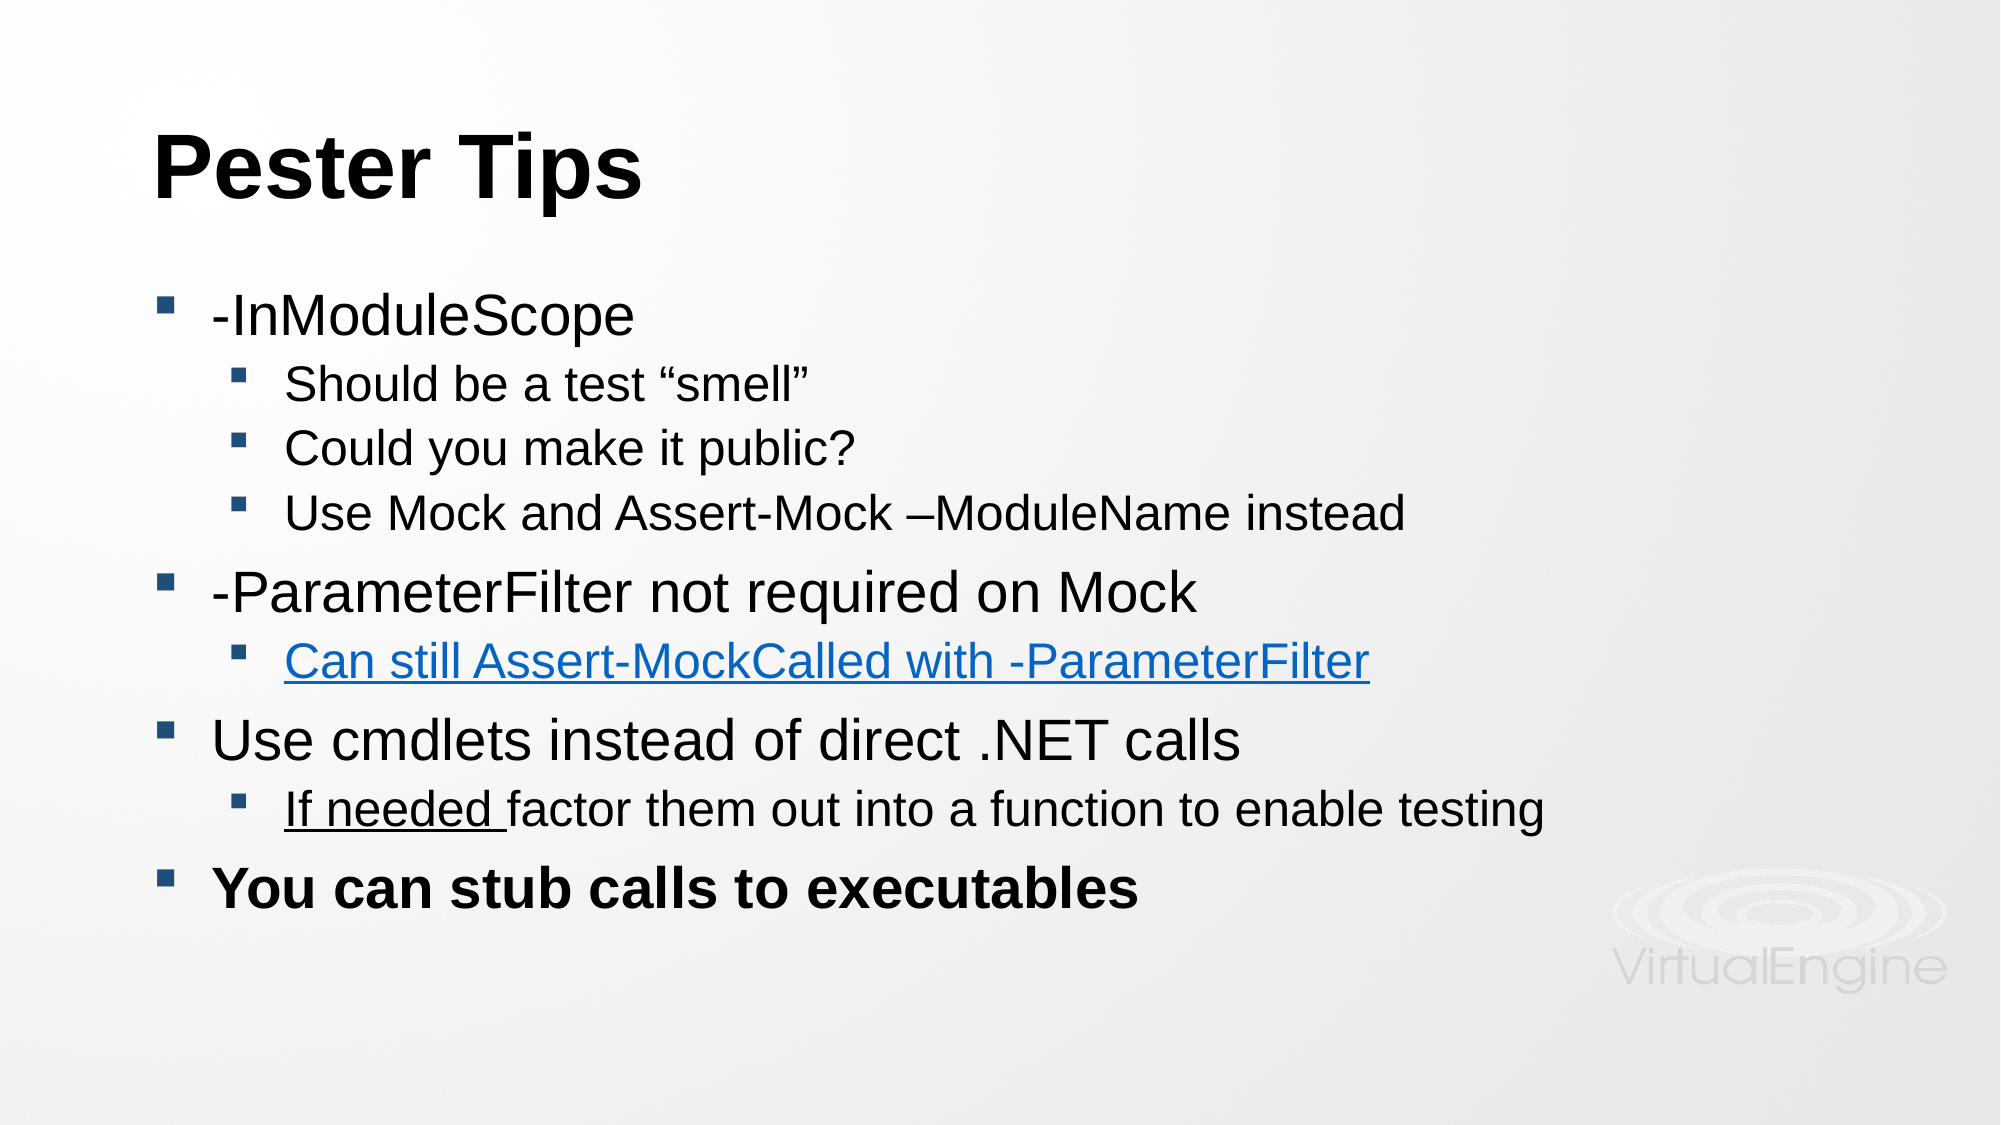

# Pester Tips
-InModuleScope
Should be a test “smell”
Could you make it public?
Use Mock and Assert-Mock –ModuleName instead
-ParameterFilter not required on Mock
Can still Assert-MockCalled with -ParameterFilter
Use cmdlets instead of direct .NET calls
If needed factor them out into a function to enable testing
You can stub calls to executables